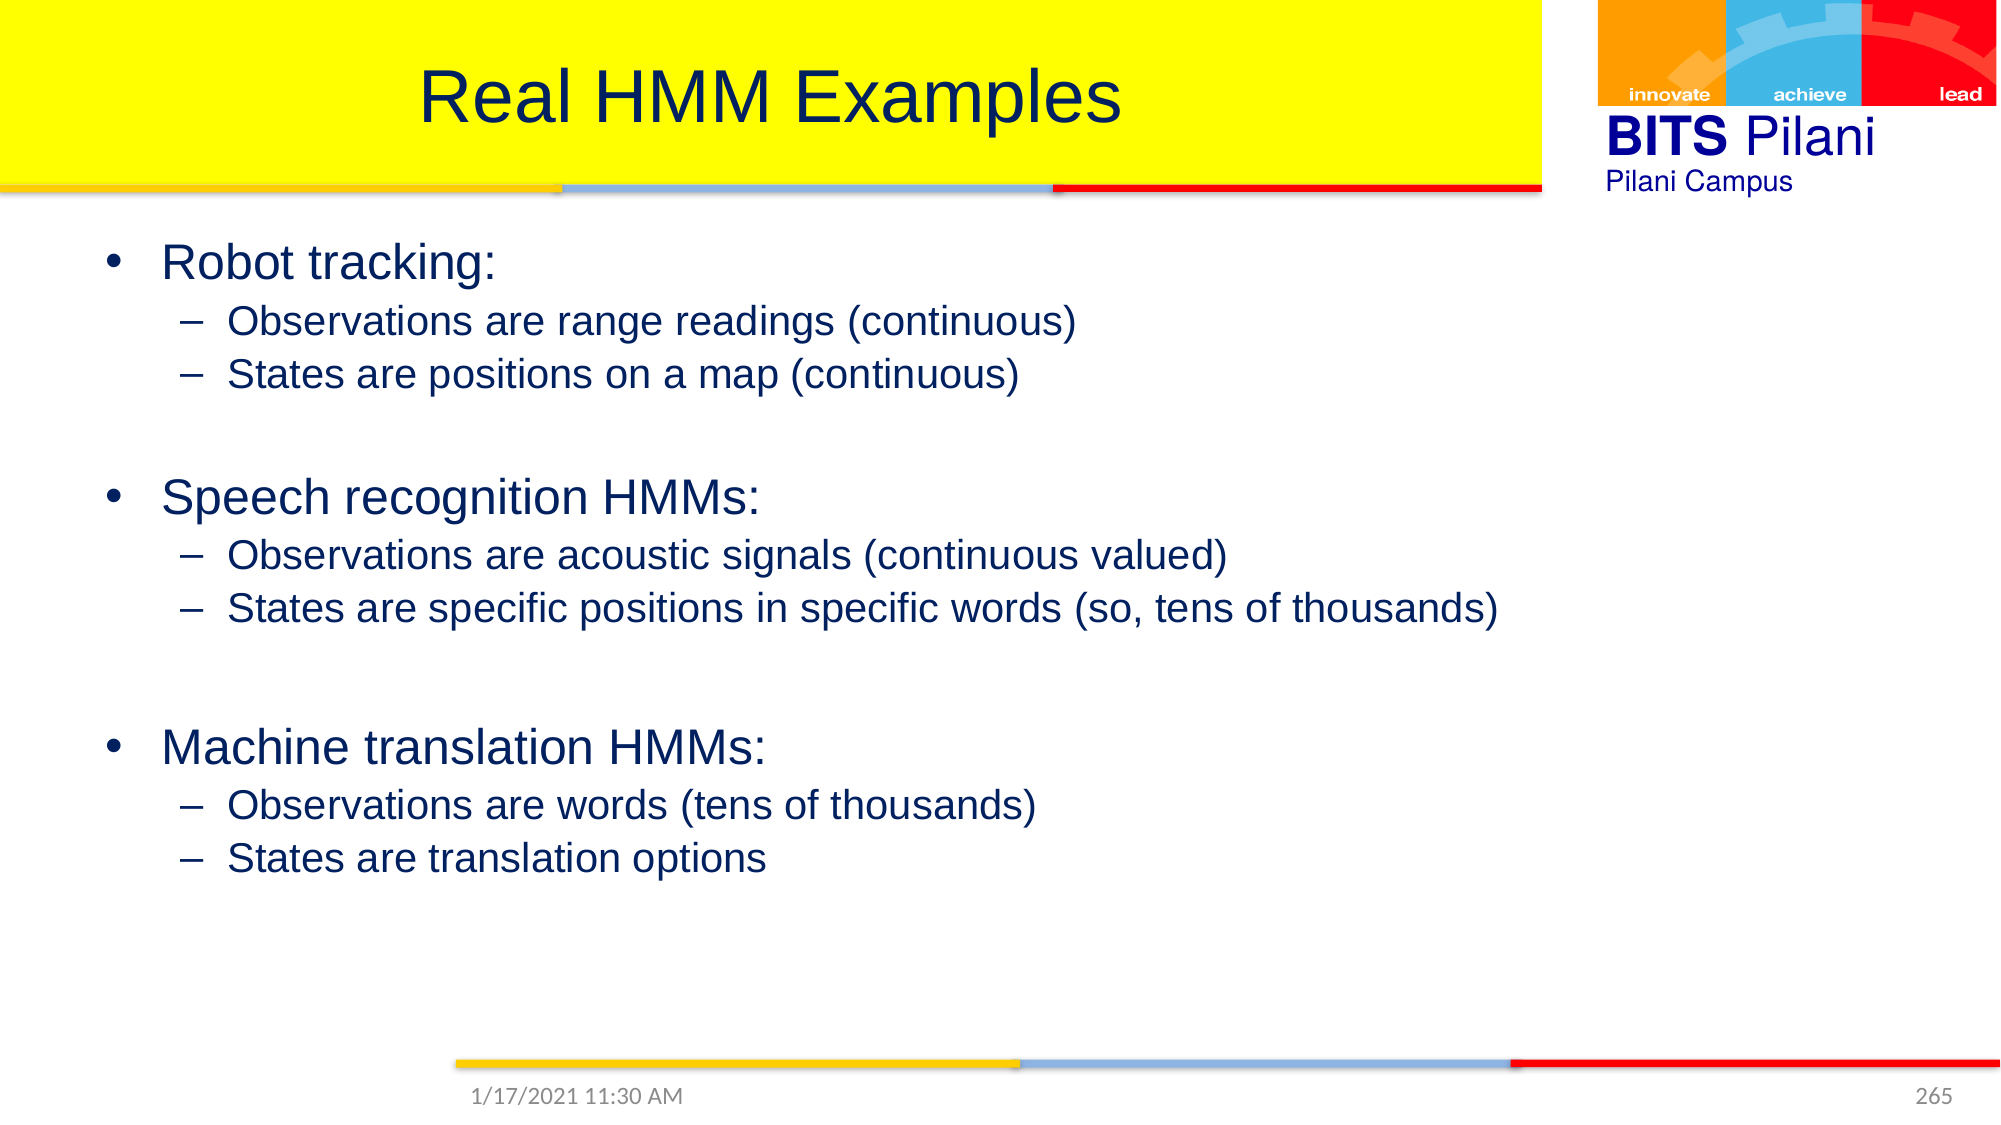

# Real HMM Examples
Robot tracking:
Observations are range readings (continuous)
States are positions on a map (continuous)

Speech recognition HMMs:
Observations are acoustic signals (continuous valued)
States are specific positions in specific words (so, tens of thousands)

Machine translation HMMs:
Observations are words (tens of thousands)
States are translation options

1/17/2021 11:30 AM
265